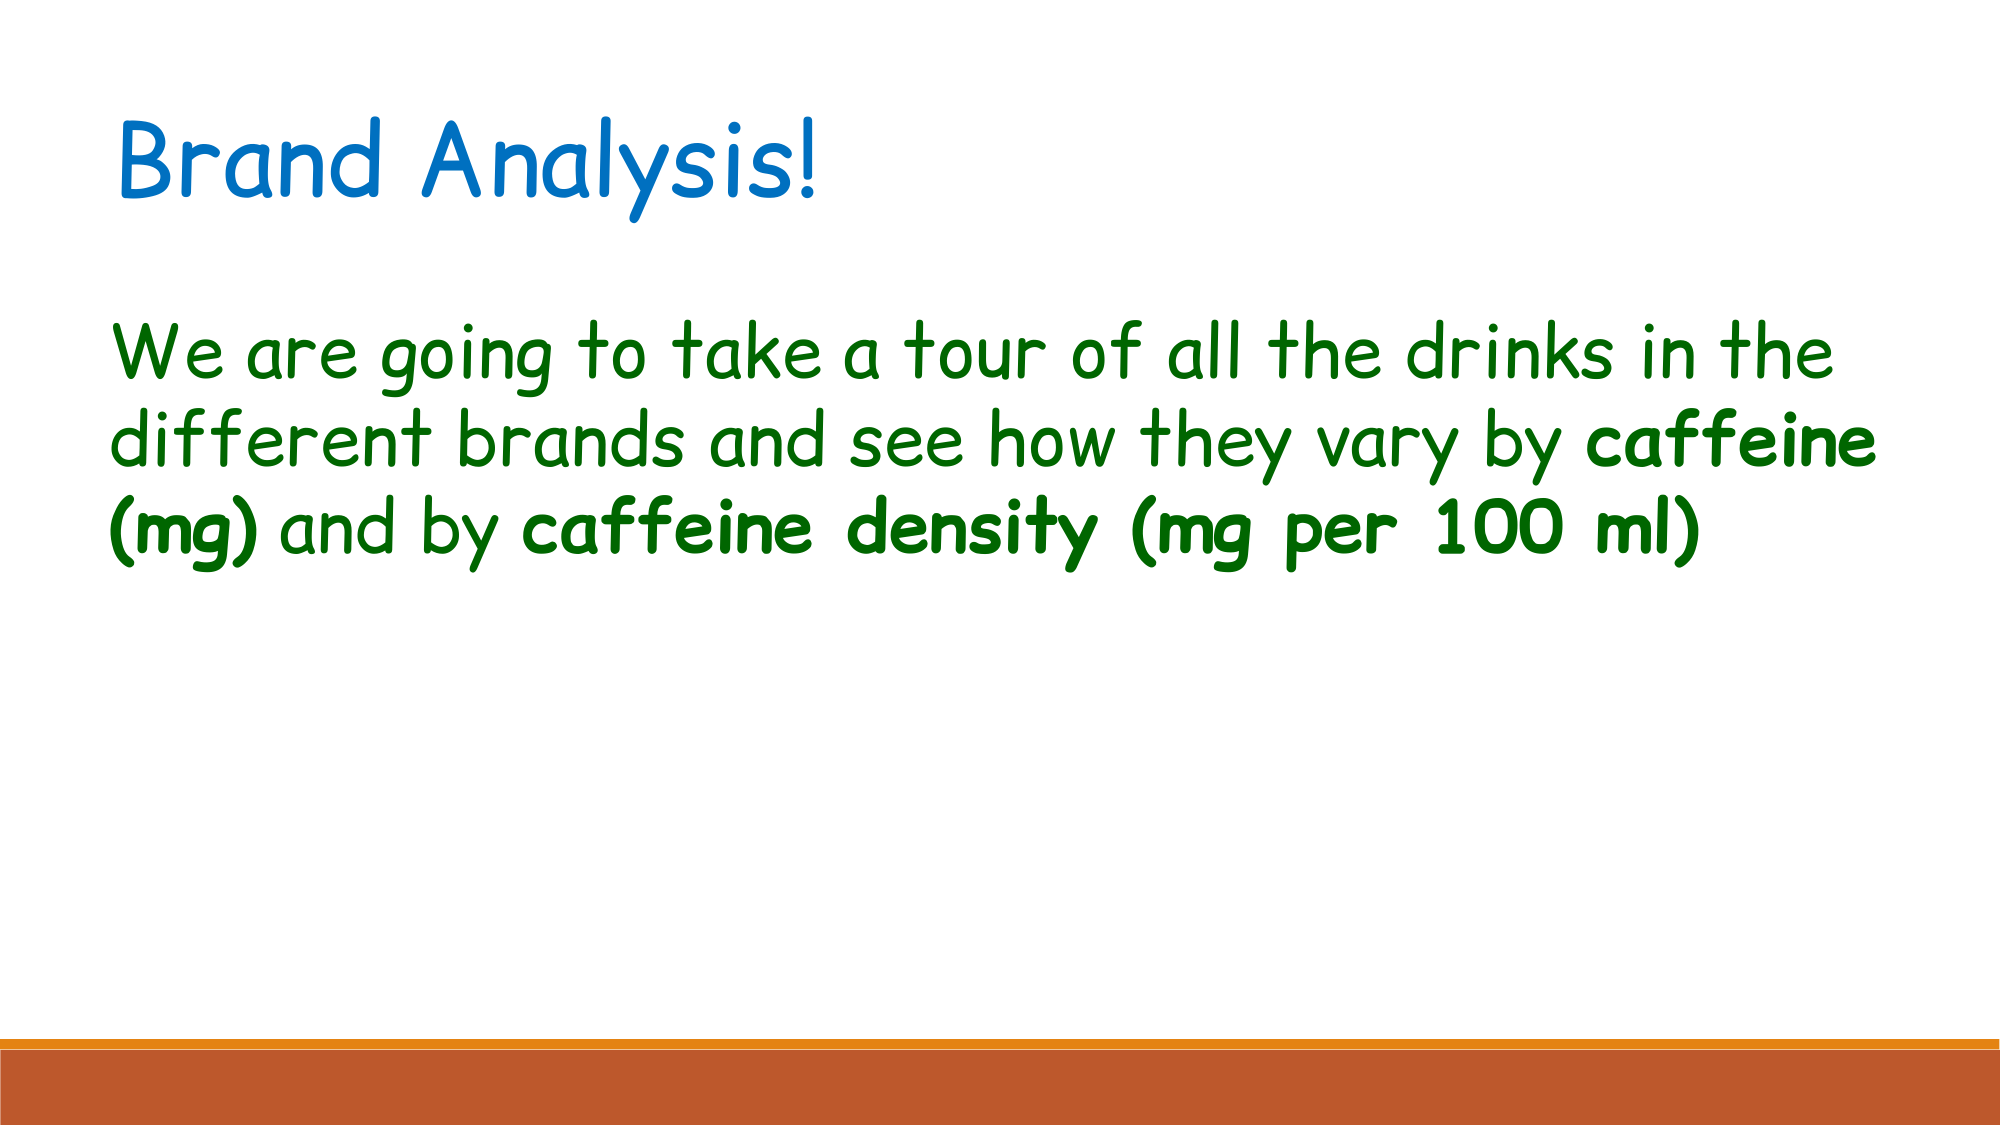

Brand Analysis!
We are going to take a tour of all the drinks in the different brands and see how they vary by caffeine (mg) and by caffeine density (mg per 100 ml)